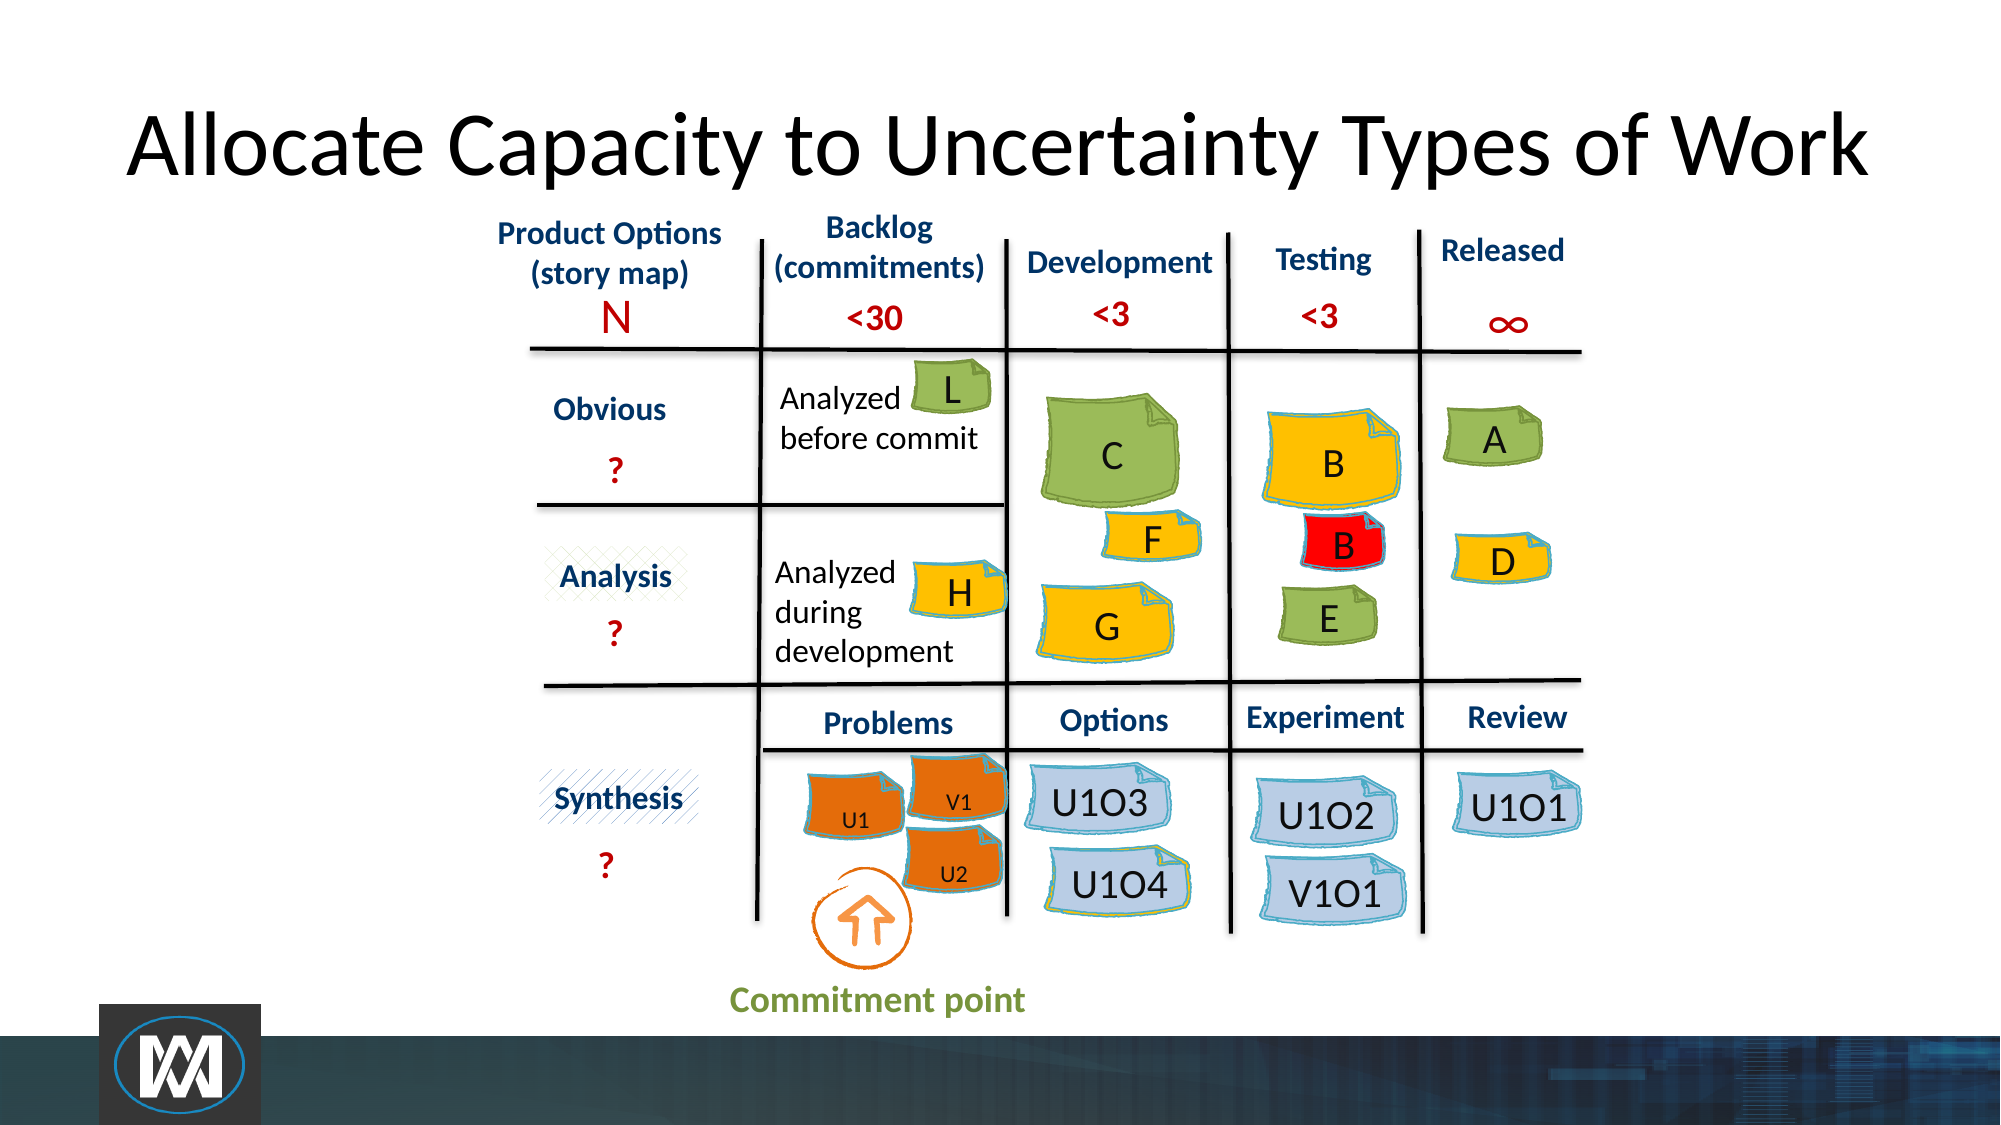

# Allocate Capacity to Uncertainty Types of Work
Backlog
(commitments)
Product Options
(story map)
Released
Testing
Development
N
<3
∞
<3
<30

L
Analyzed before commit
Obvious

C

A

B
?

F

B

D
Analyzed
during
development
Analysis

H

G

E
?
Experiment
Review
Options
Problems

V1

U1O3
Synthesis

U1O1

U1

U1O2

U2
?

U1O4

V1O1

Commitment point